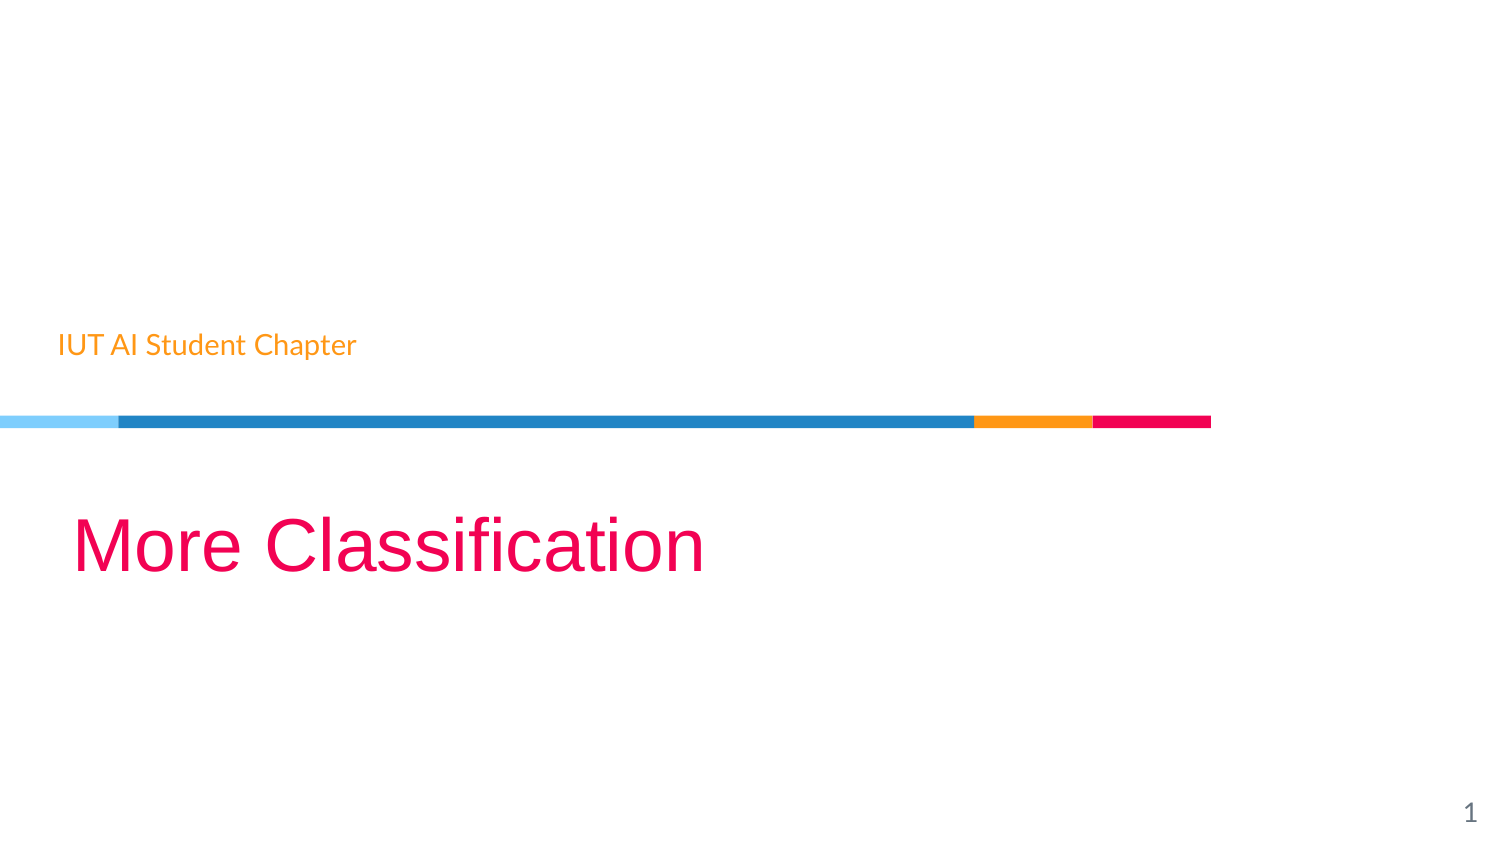

IUT AI Student Chapter
# More Classification

1